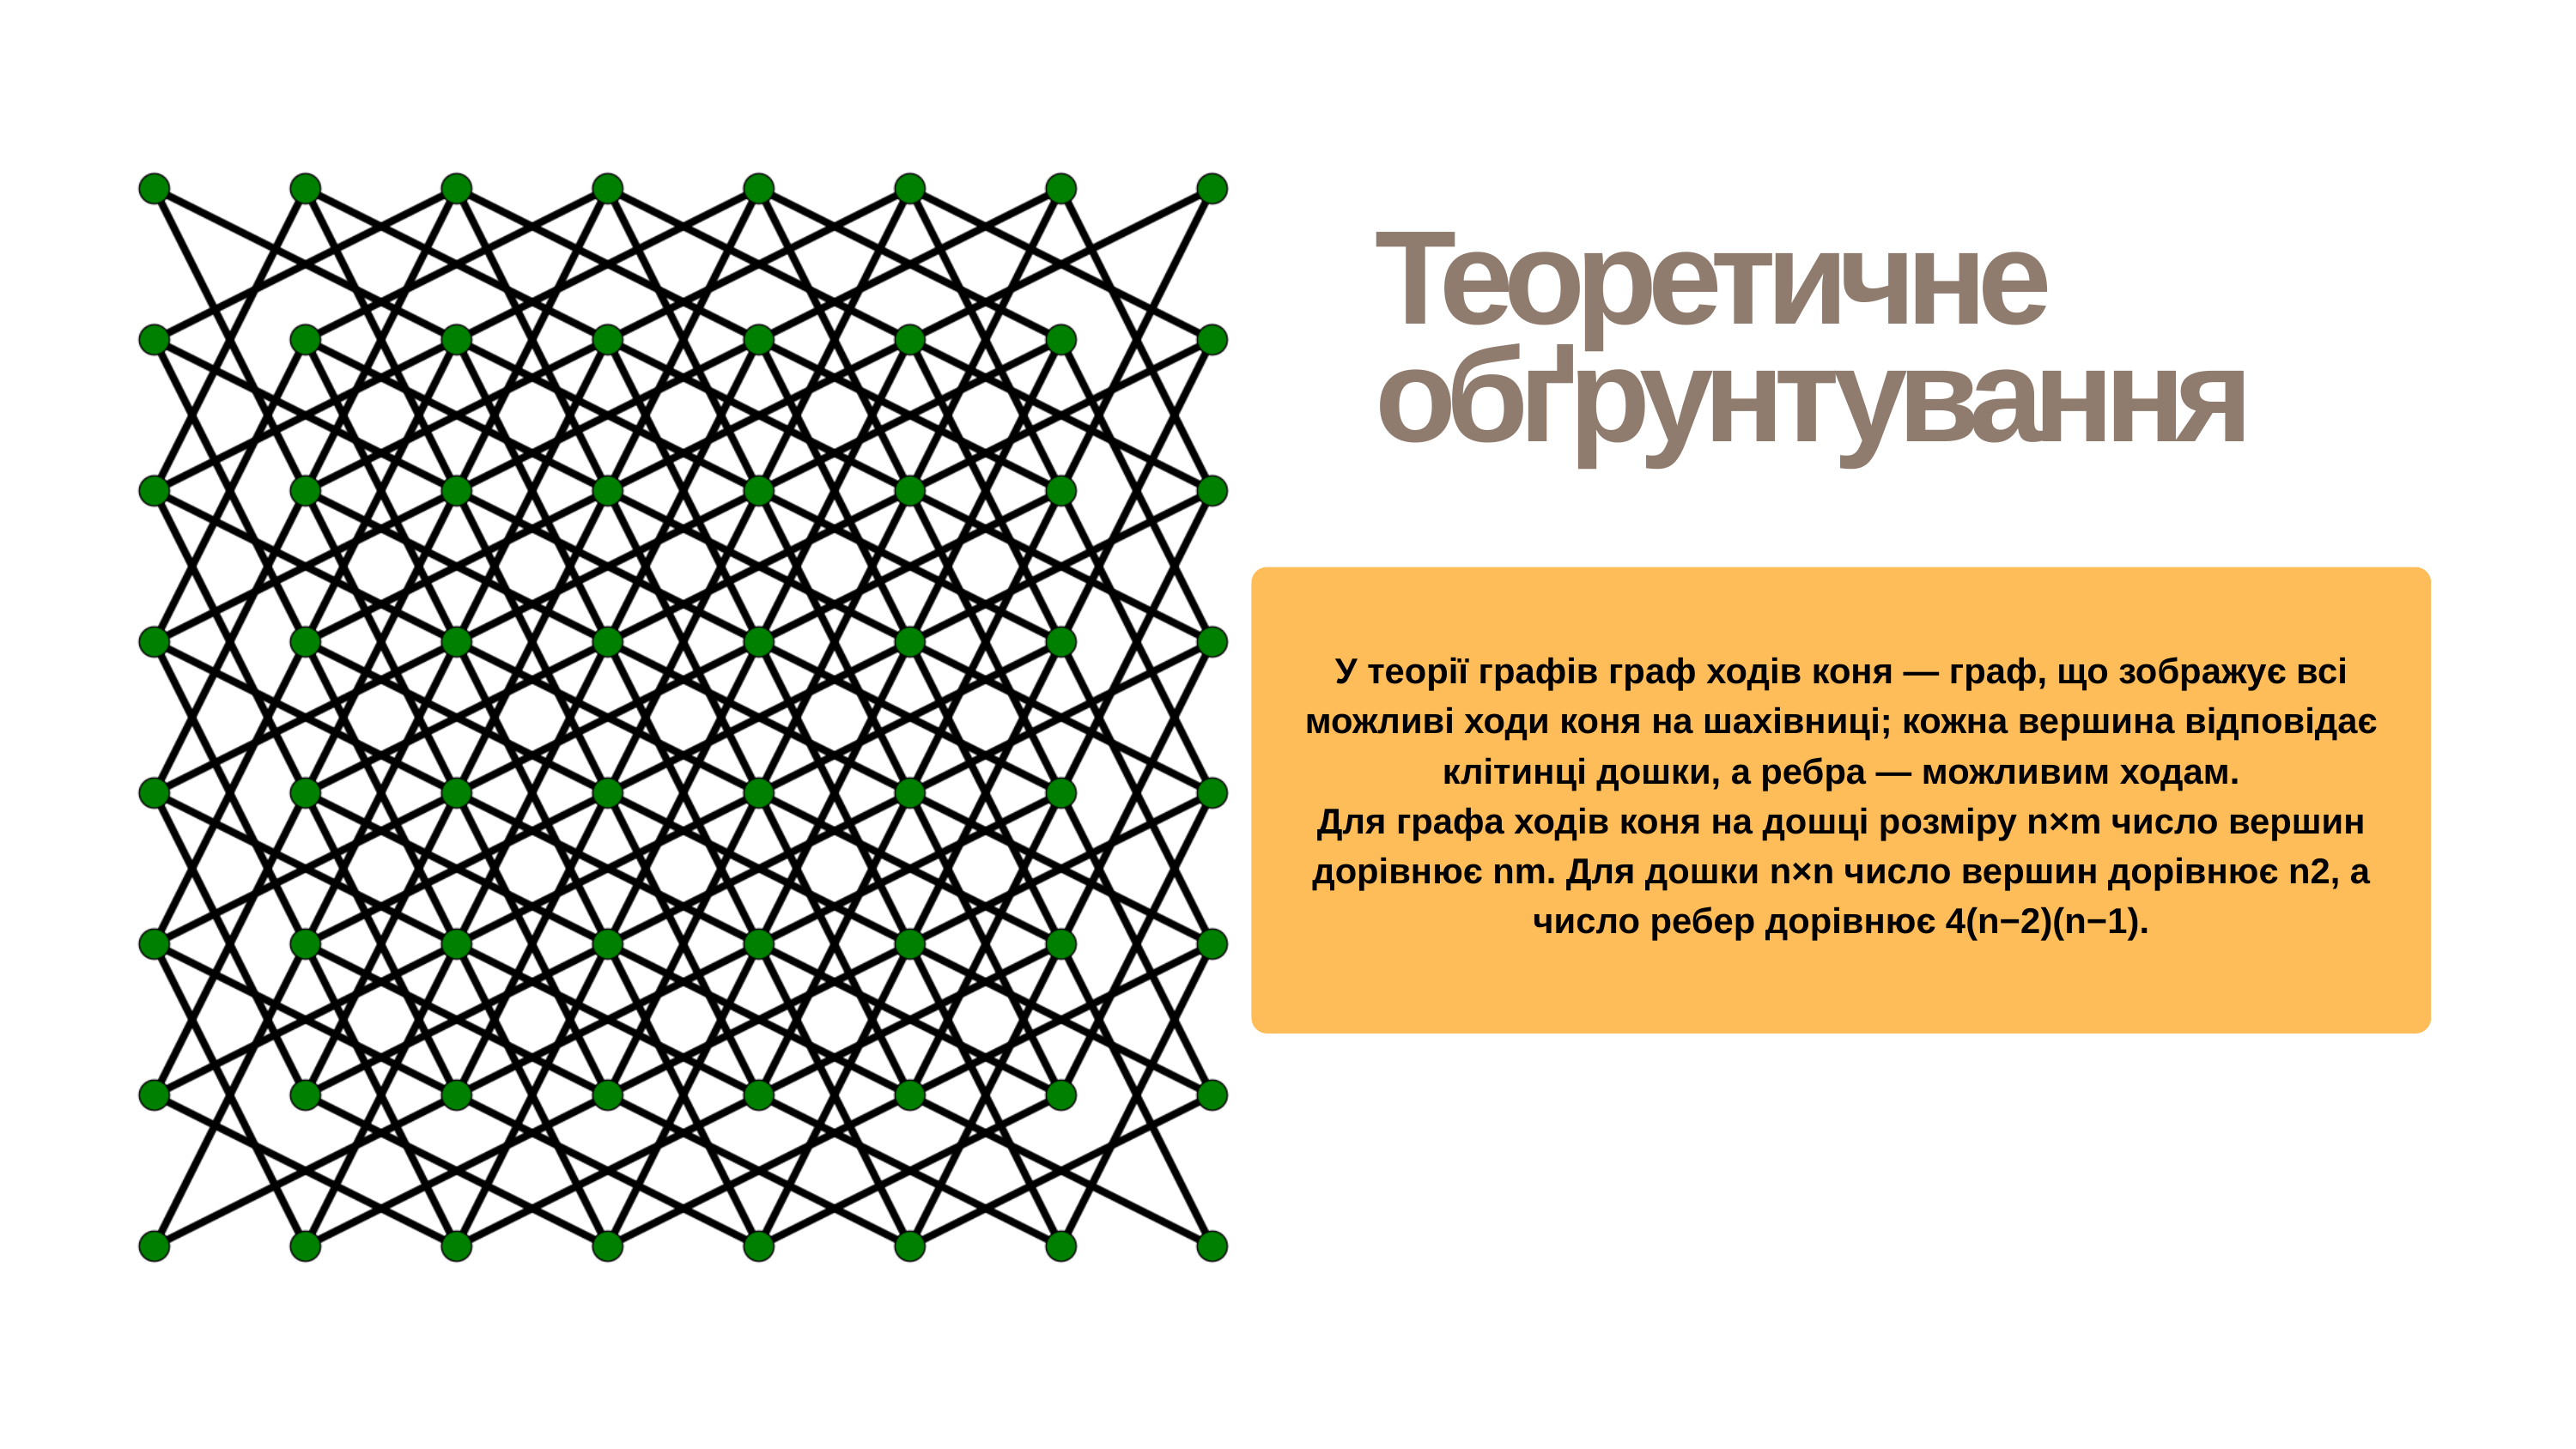

Теоретичне обґрунтування

У теорії графів граф ходів коня — граф, що зображує всі можливі ходи коня на шахівниці; кожна вершина відповідає клітинці дошки, а ребра — можливим ходам.
Для графа ходів коня на дошці розміру n×m число вершин дорівнює nm. Для дошки n×n число вершин дорівнює n2, а число ребер дорівнює 4(n−2)(n−1).